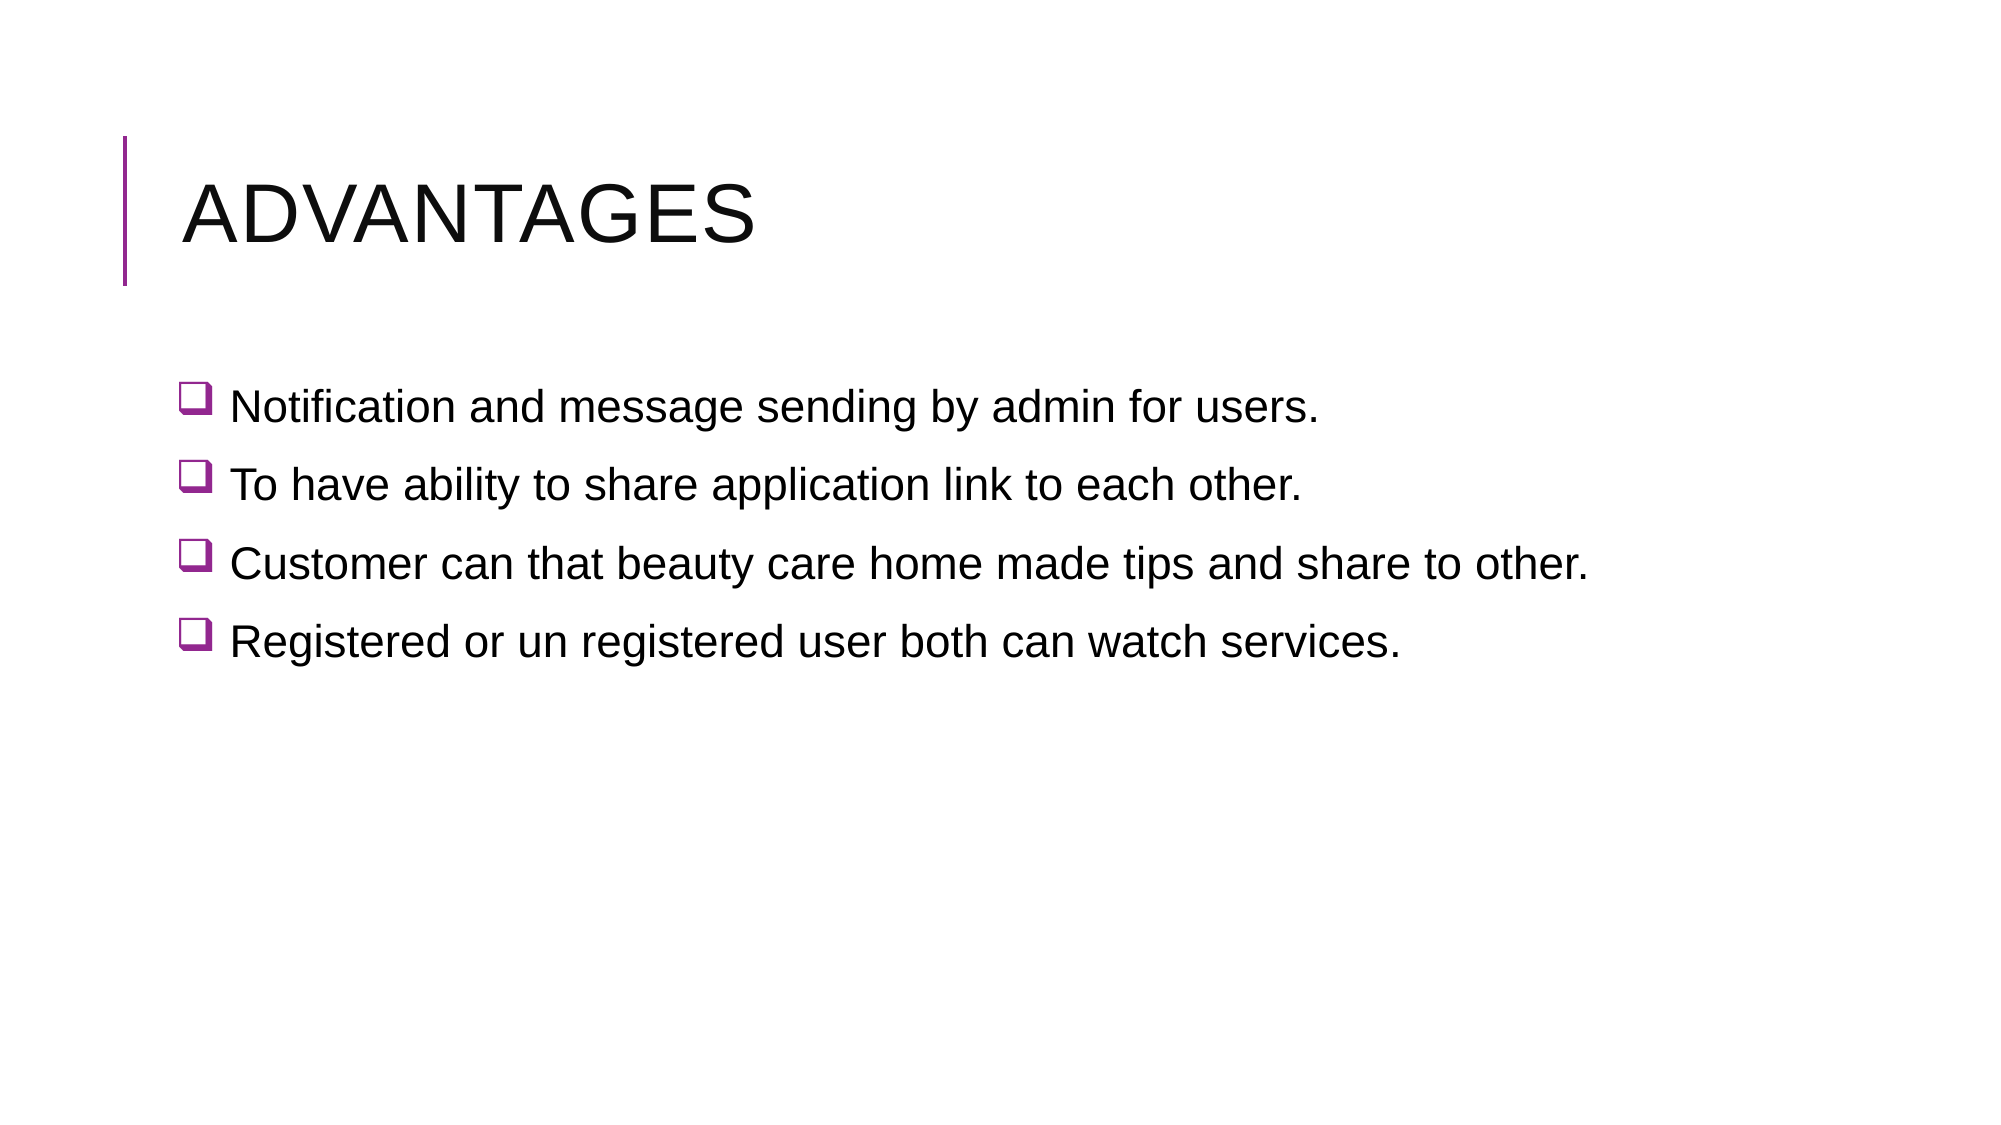

# Advantages
 Notification and message sending by admin for users.
 To have ability to share application link to each other.
 Customer can that beauty care home made tips and share to other.
 Registered or un registered user both can watch services.